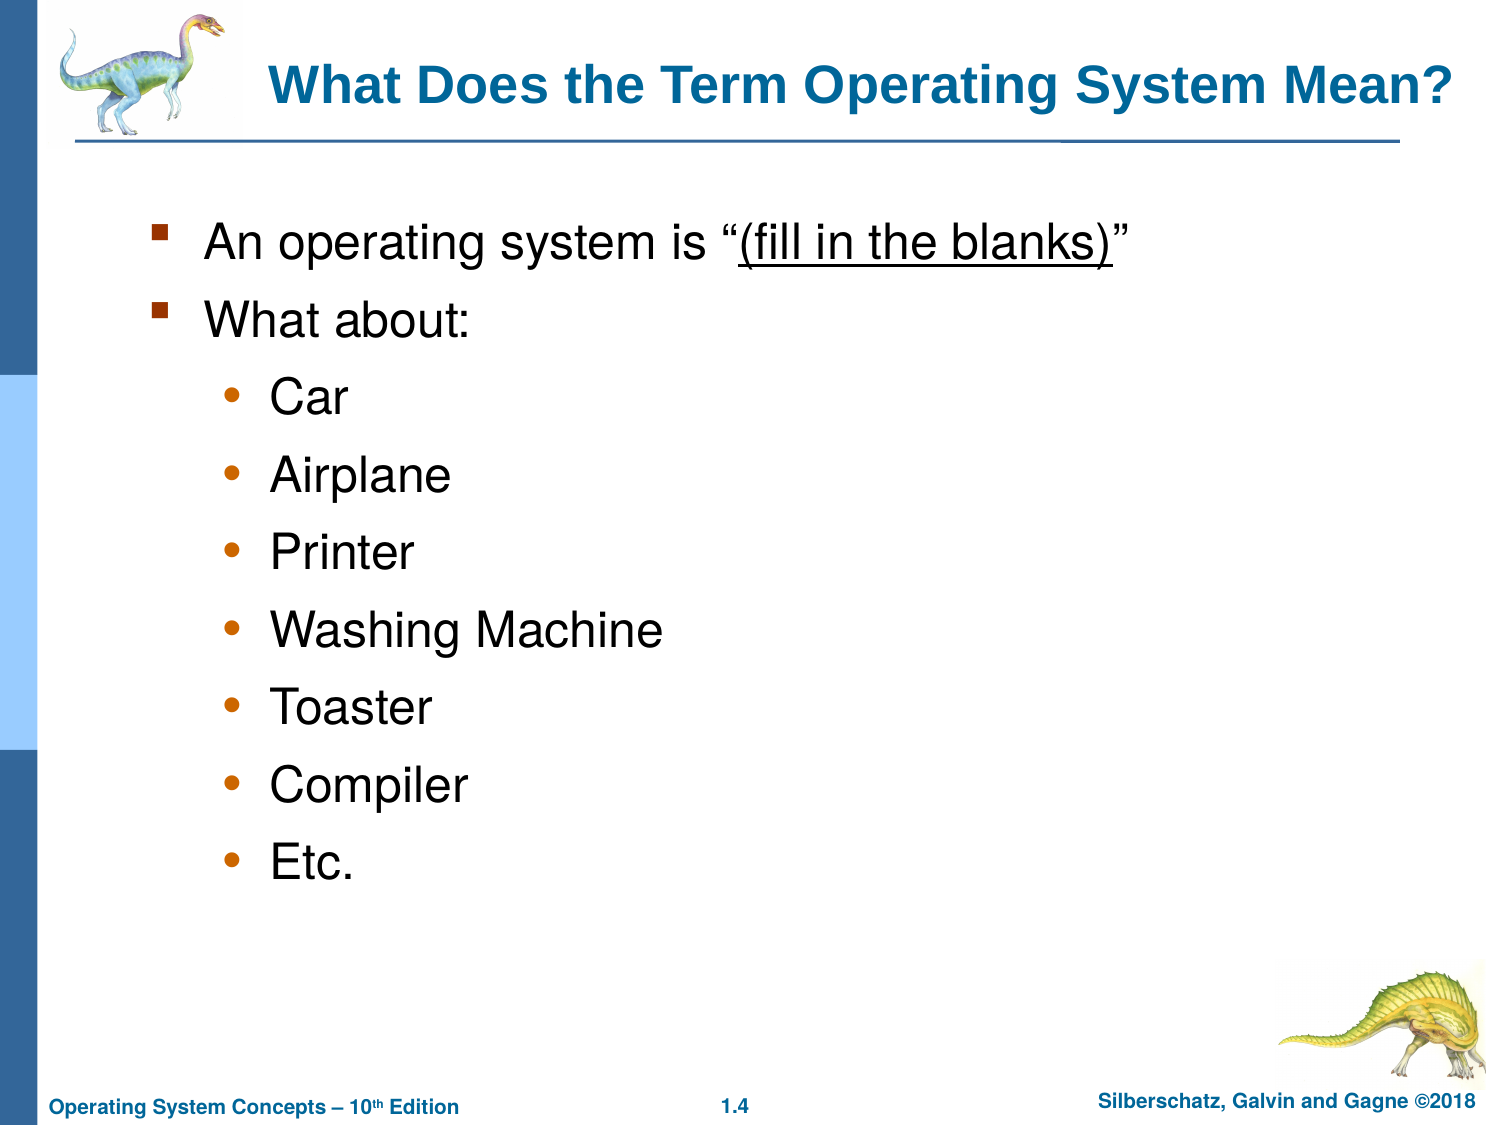

What Does the Term Operating System Mean?
An operating system is “(fill in the blanks)”
What about:
Car
Airplane
Printer
Washing Machine
Toaster
Compiler
Etc.